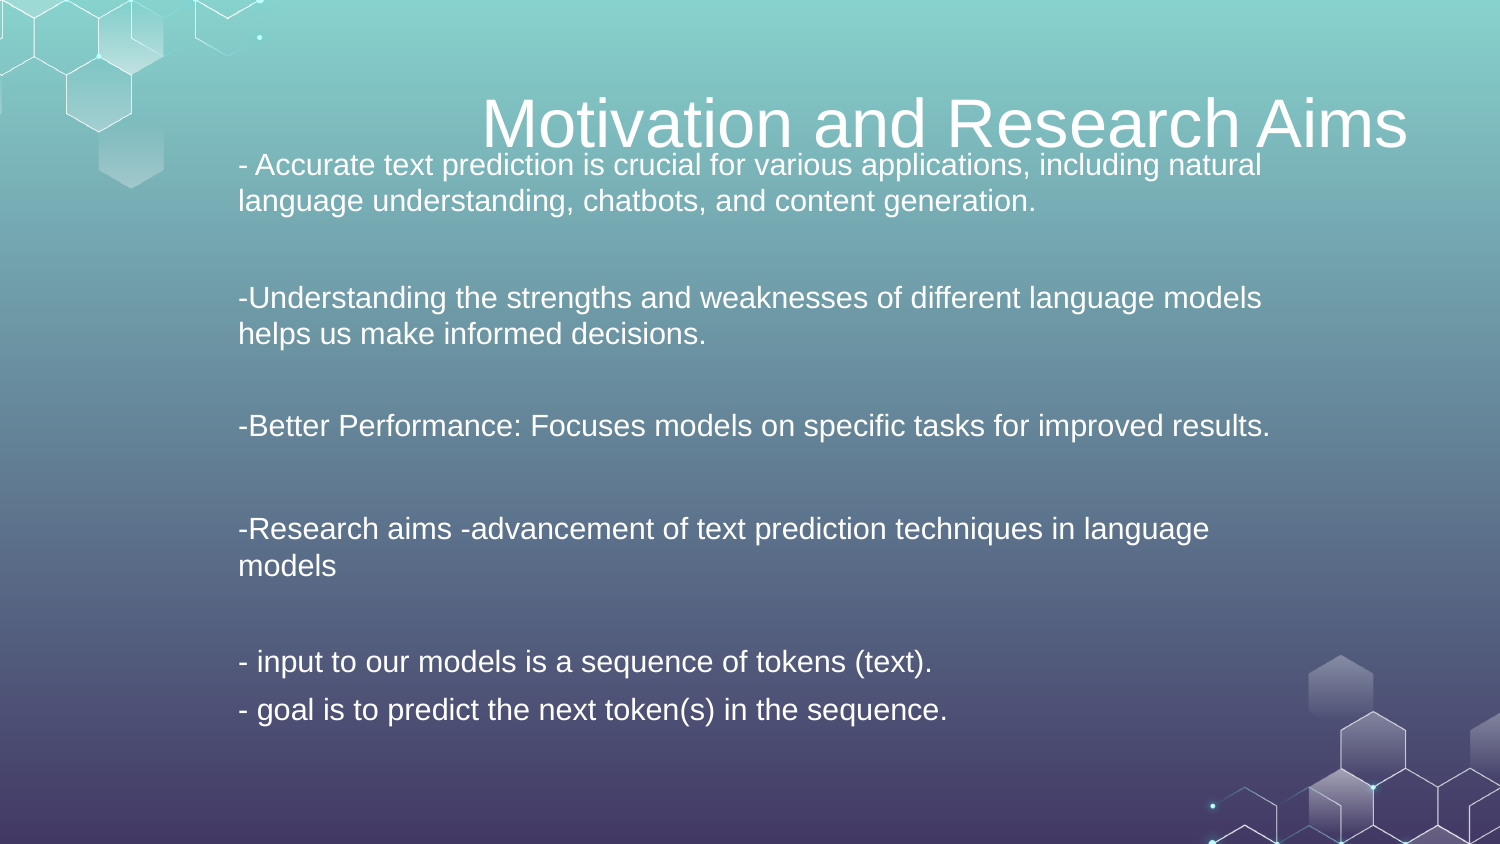

# Motivation and Research Aims

- Accurate text prediction is crucial for various applications, including natural language understanding, chatbots, and content generation.

-Understanding the strengths and weaknesses of different language models helps us make informed decisions.

-Better Performance: Focuses models on specific tasks for improved results.

-Research aims -advancement of text prediction techniques in language models

- input to our models is a sequence of tokens (text).
- goal is to predict the next token(s) in the sequence.